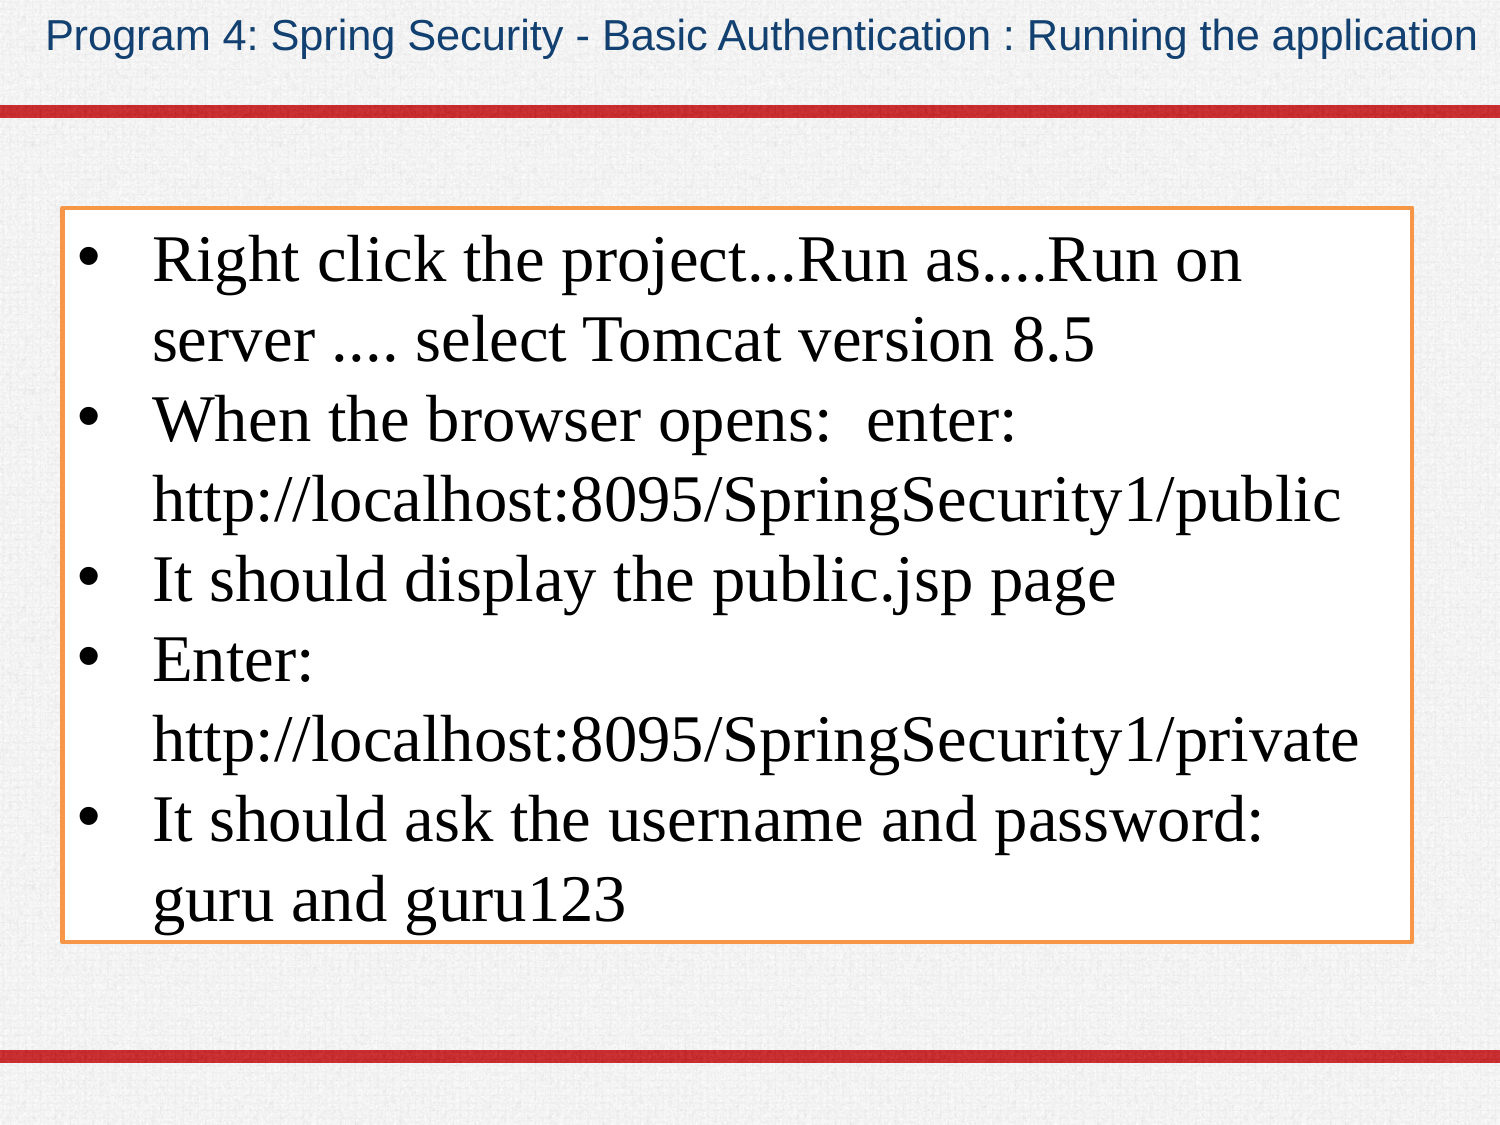

# Program 4: Spring Security - Basic Authentication : Running the application
Right click the project...Run as....Run on server .... select Tomcat version 8.5
When the browser opens:  enter: http://localhost:8095/SpringSecurity1/public
It should display the public.jsp page
Enter: http://localhost:8095/SpringSecurity1/private
It should ask the username and password:  guru and guru123